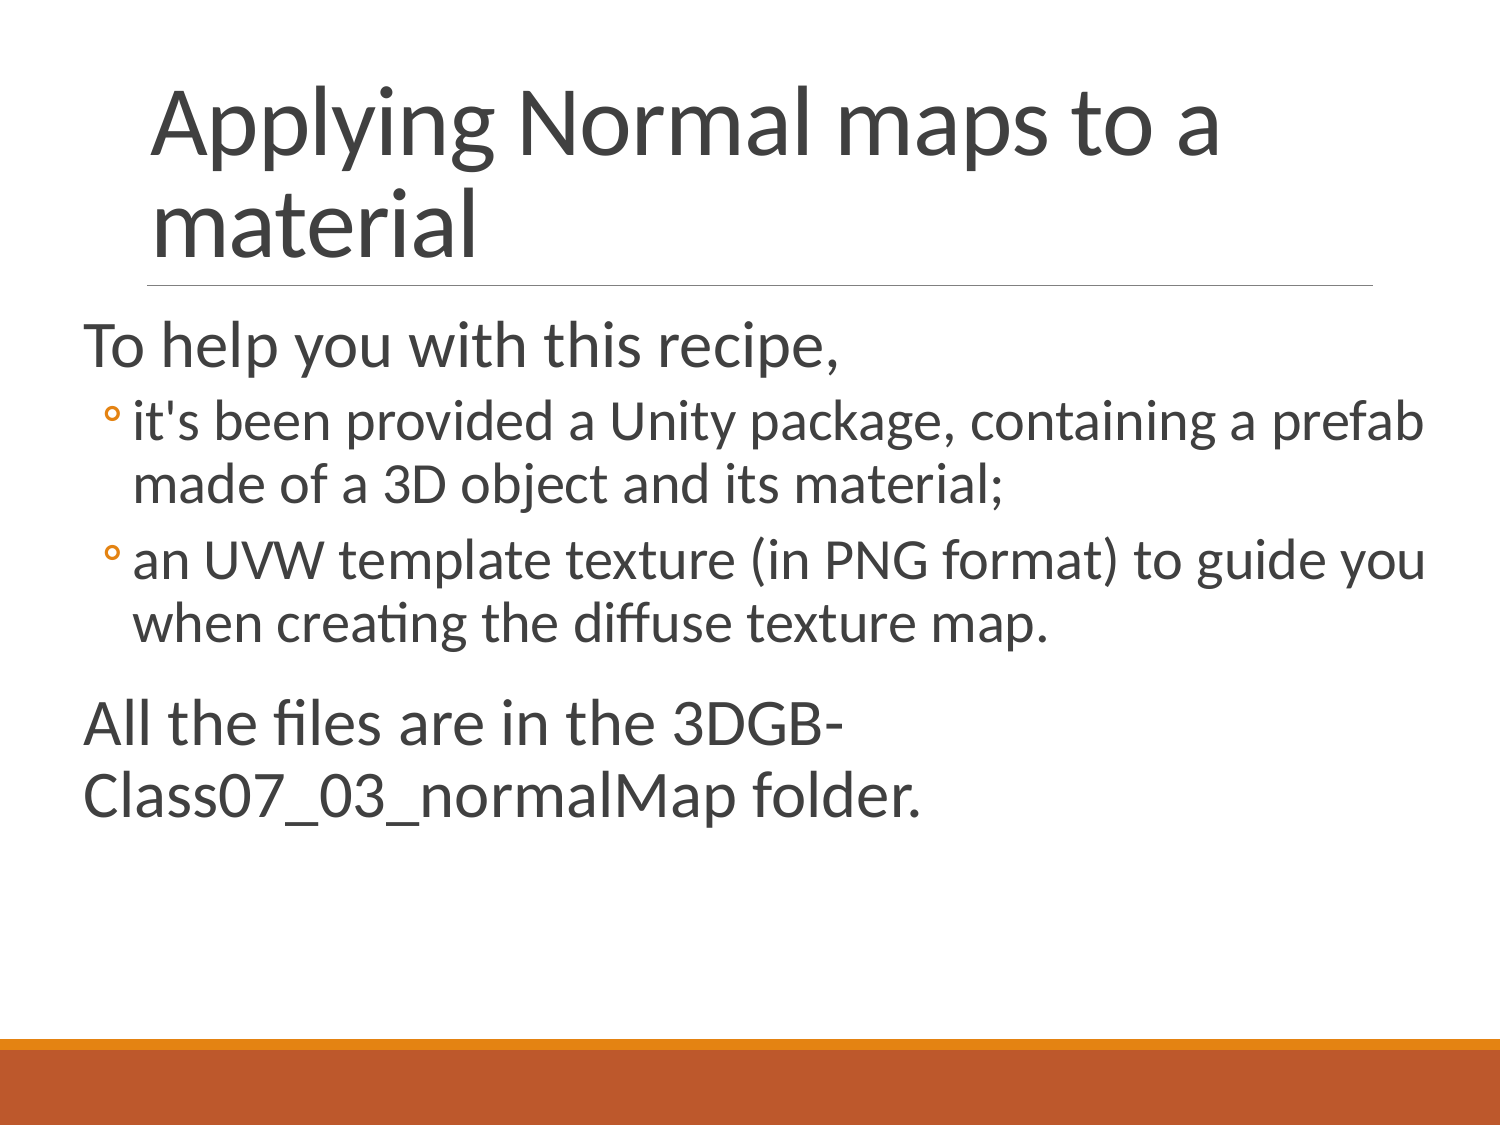

# Applying Normal maps to a material
To help you with this recipe,
it's been provided a Unity package, containing a prefab made of a 3D object and its material;
an UVW template texture (in PNG format) to guide you when creating the diffuse texture map.
All the files are in the 3DGB-Class07_03_normalMap folder.